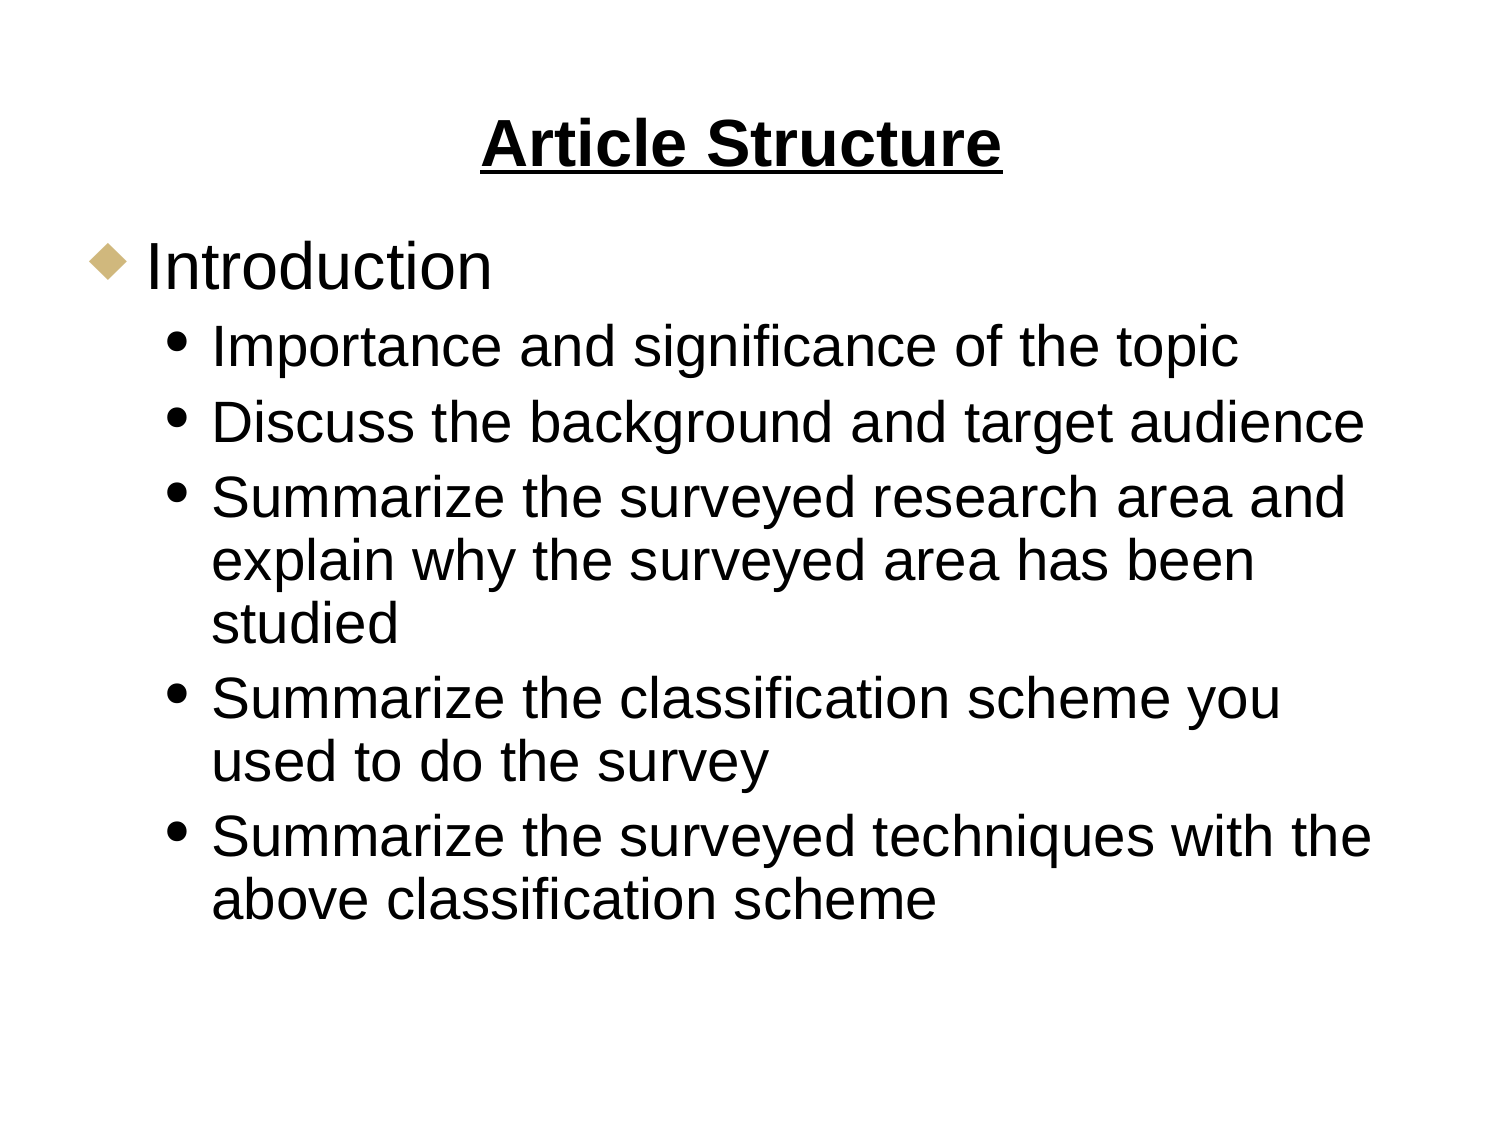

Article Structure
Introduction
Importance and significance of the topic
Discuss the background and target audience
Summarize the surveyed research area and explain why the surveyed area has been studied
Summarize the classification scheme you used to do the survey
Summarize the surveyed techniques with the above classification scheme